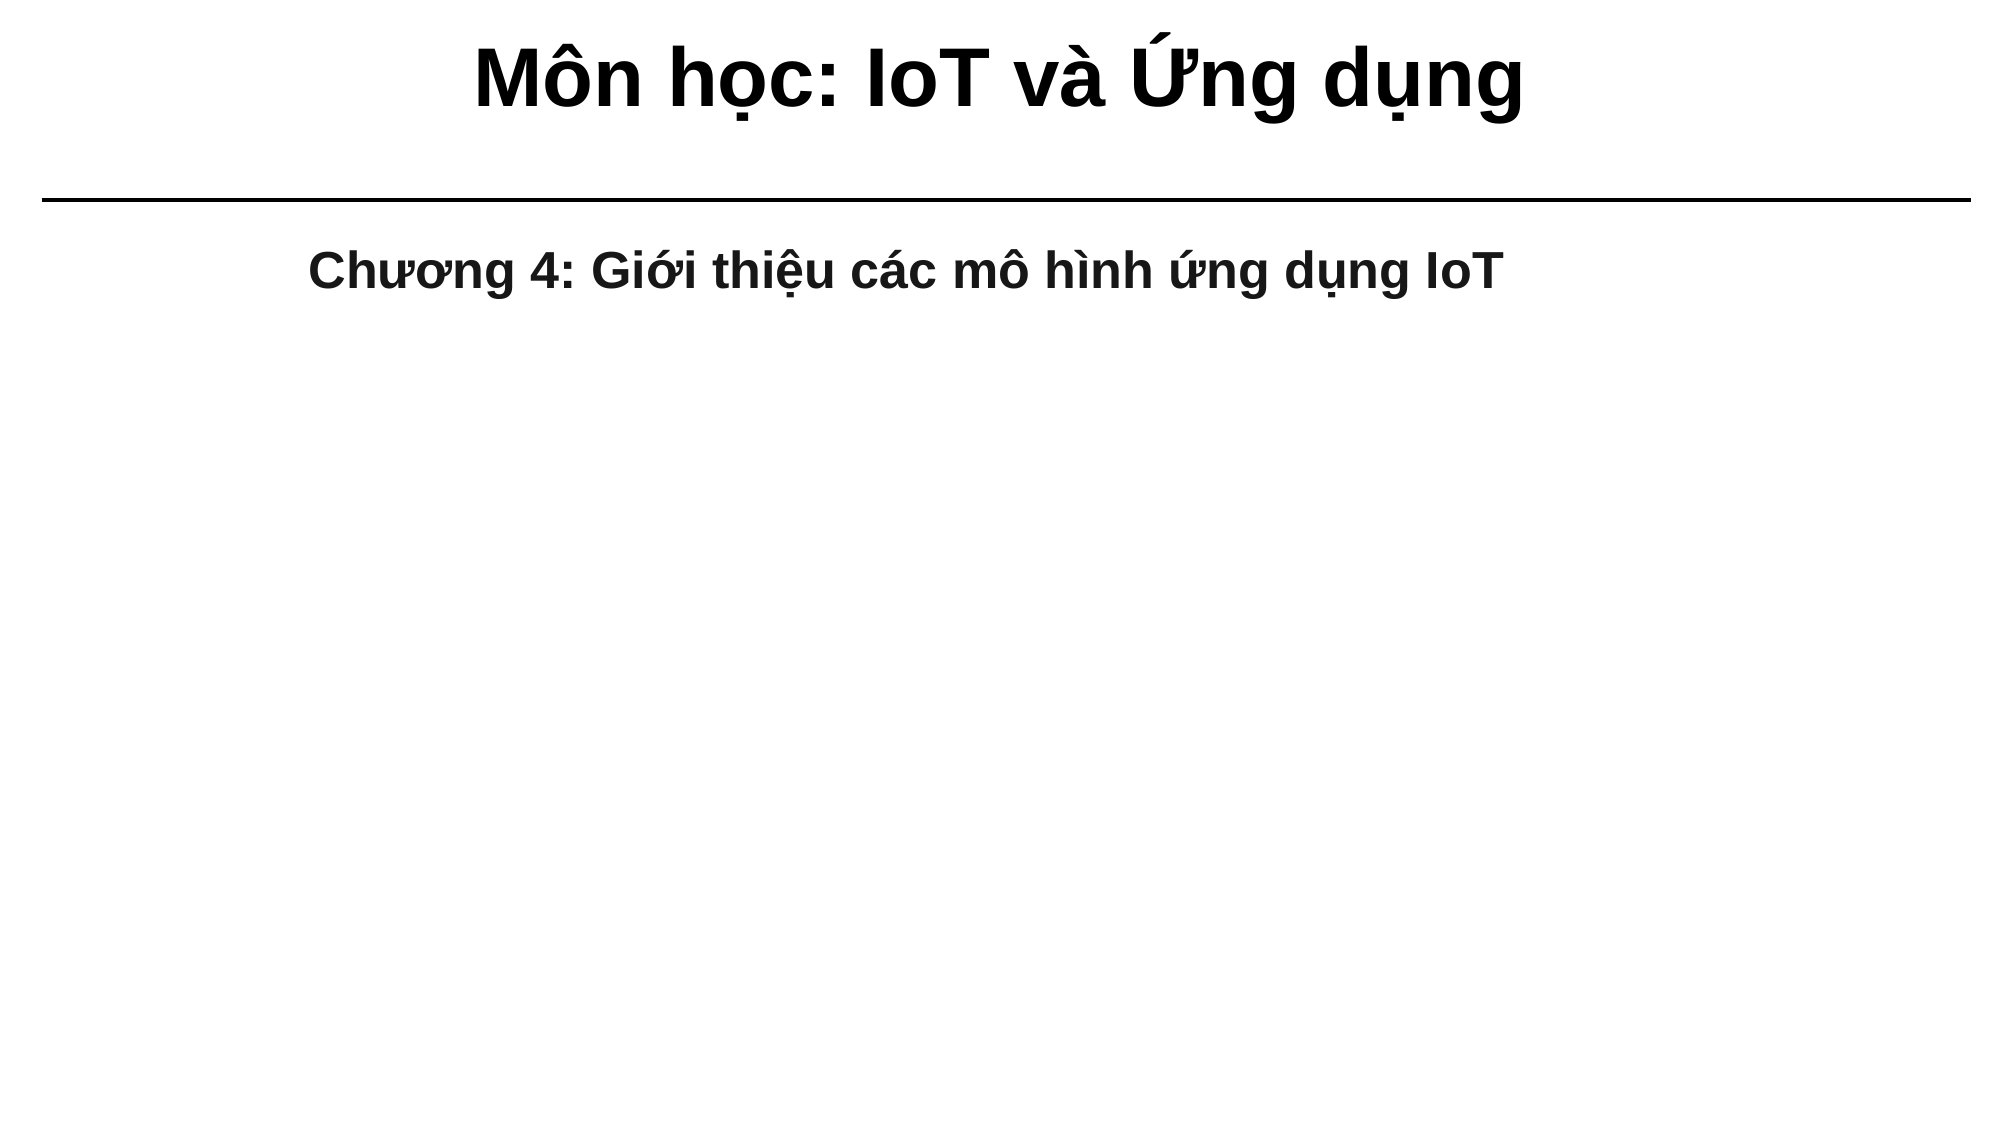

# Môn học: IoT và Ứng dụng
Chương 4: Giới thiệu các mô hình ứng dụng IoT